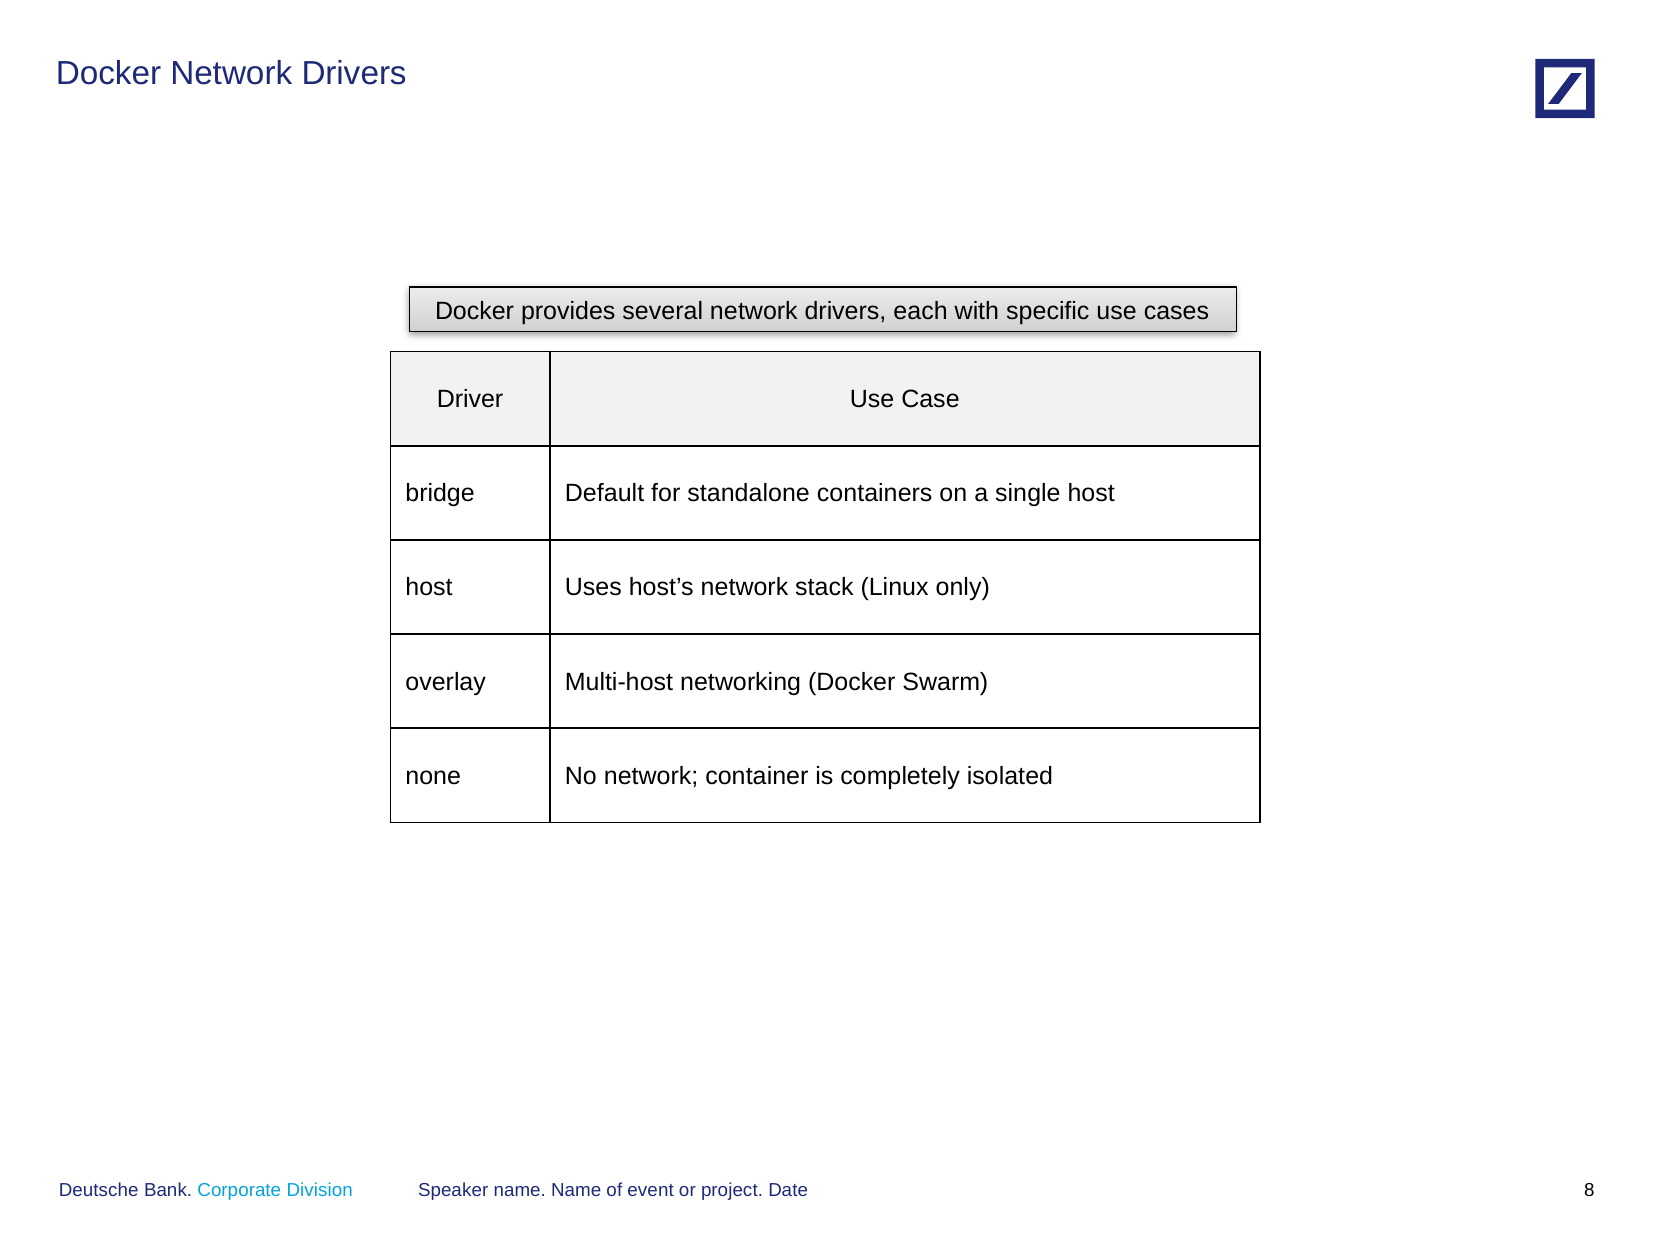

# Docker Network Drivers
Docker provides several network drivers, each with specific use cases
| Driver | Use Case |
| --- | --- |
| bridge | Default for standalone containers on a single host |
| host | Uses host’s network stack (Linux only) |
| overlay | Multi-host networking (Docker Swarm) |
| none | No network; container is completely isolated |
Speaker name. Name of event or project. Date
8